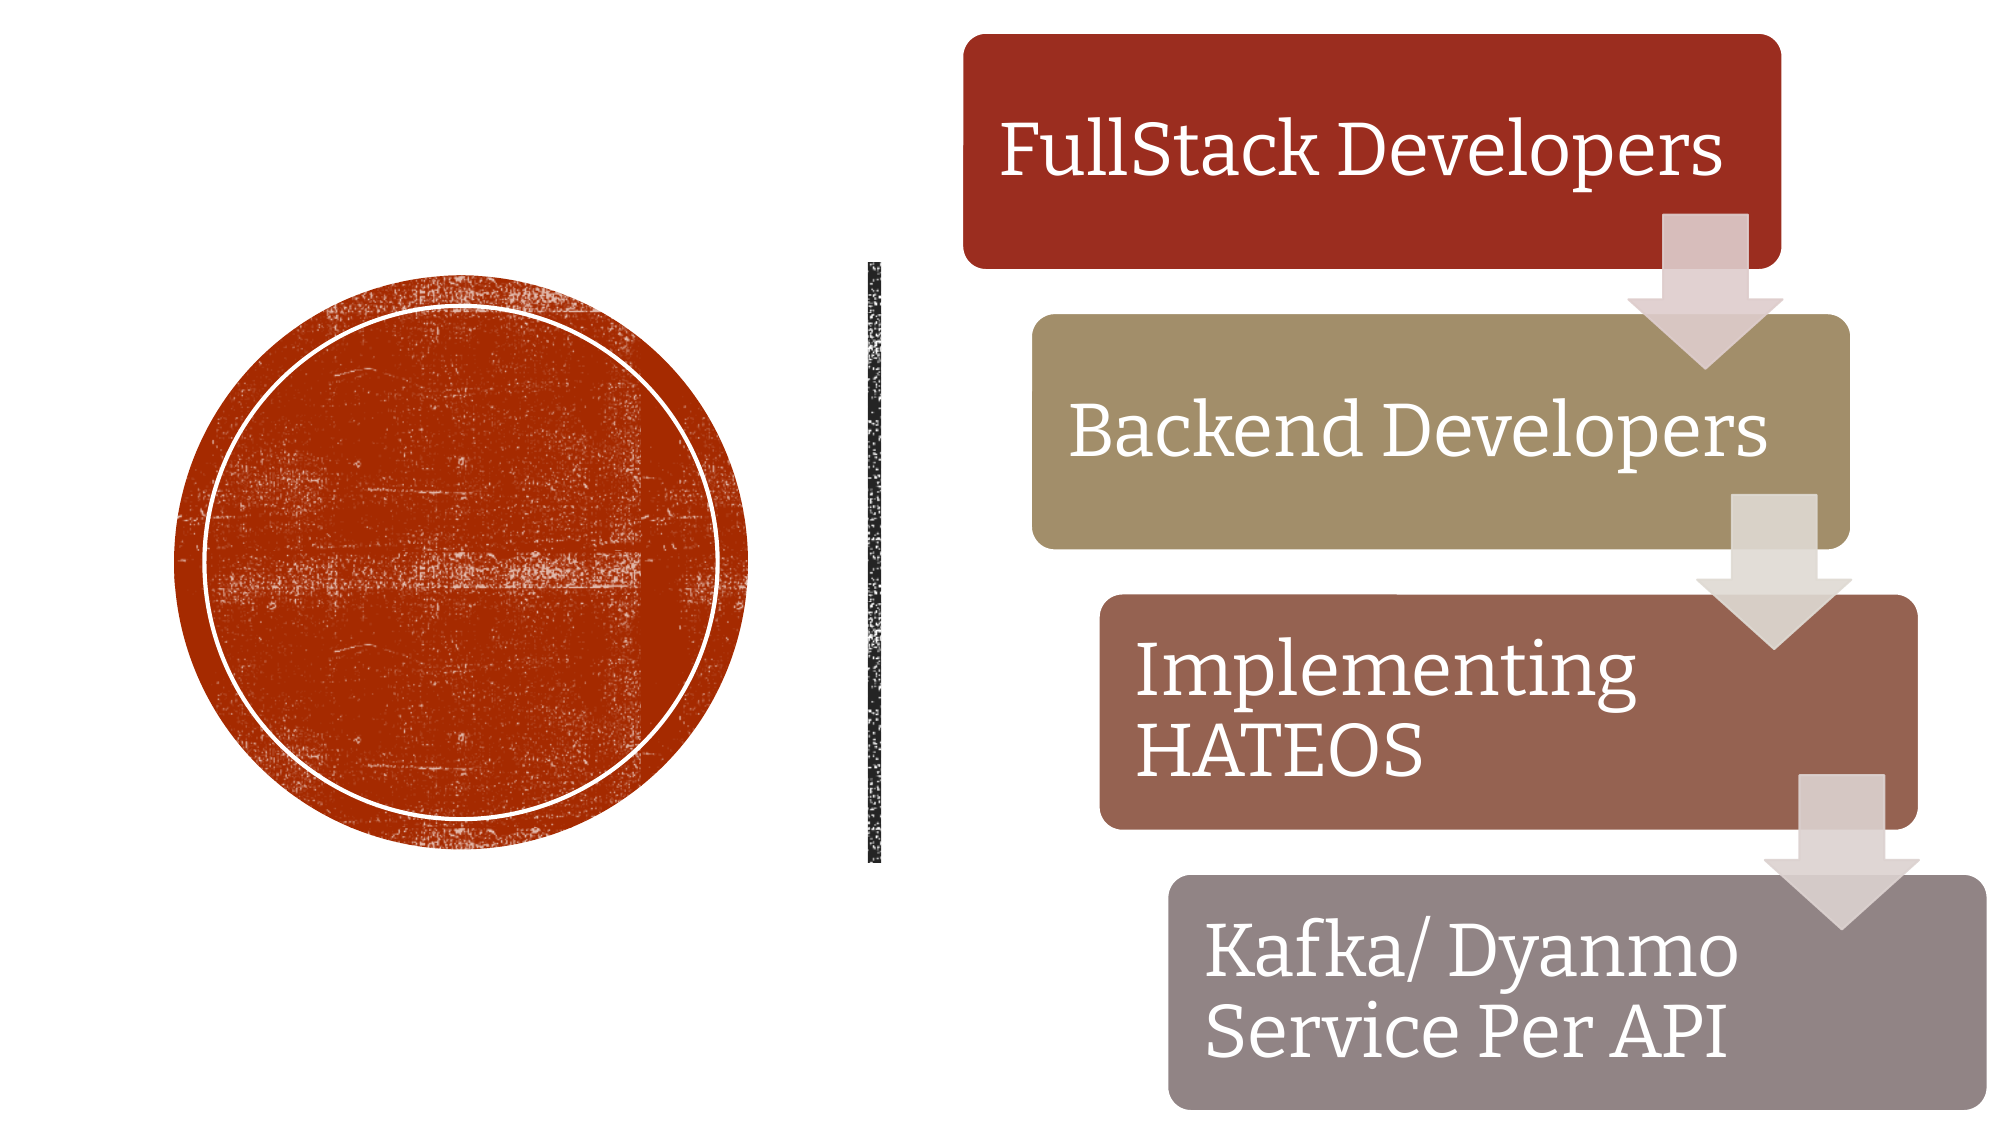

FullStack Developers
Backend Developers
Implementing HATEOS
Kafka/ Dyanmo Service Per API